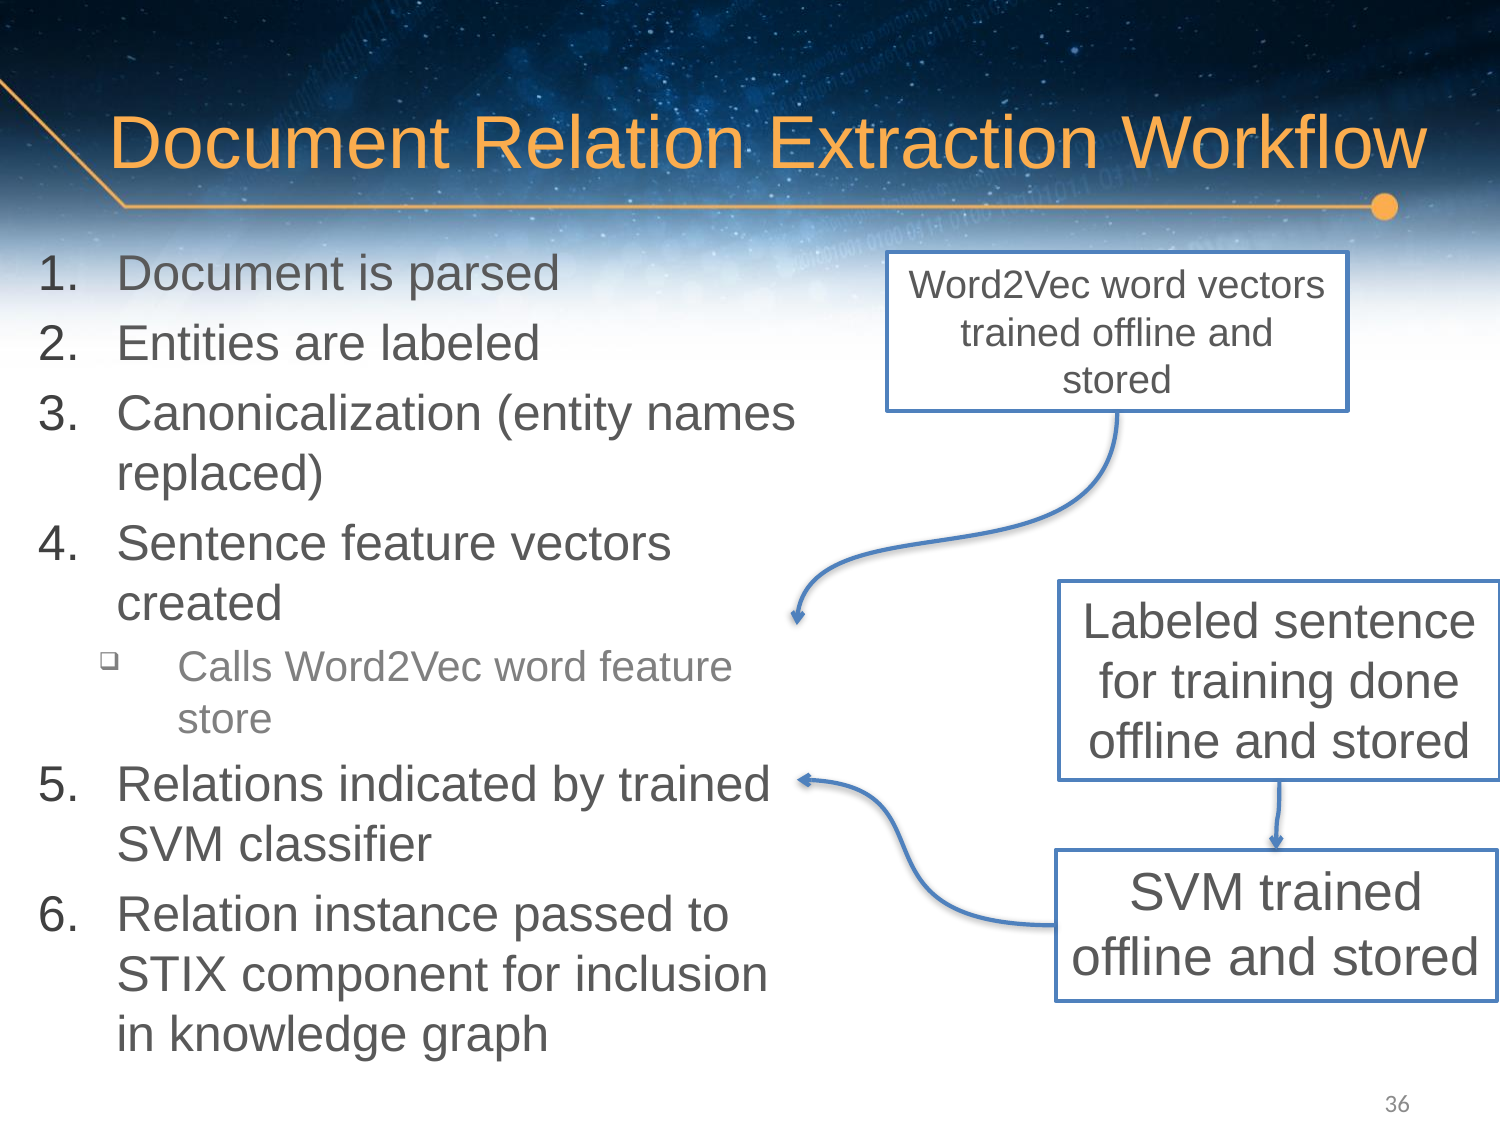

# Document Relation Extraction Workflow
Document is parsed
Entities are labeled
Canonicalization (entity names replaced)
Sentence feature vectors created
Calls Word2Vec word feature store
Relations indicated by trained SVM classifier
Relation instance passed to STIX component for inclusion in knowledge graph

Word2Vec word vectors trained offline and stored

Labeled sentence for training done offline and stored

SVM trained offline and stored

36